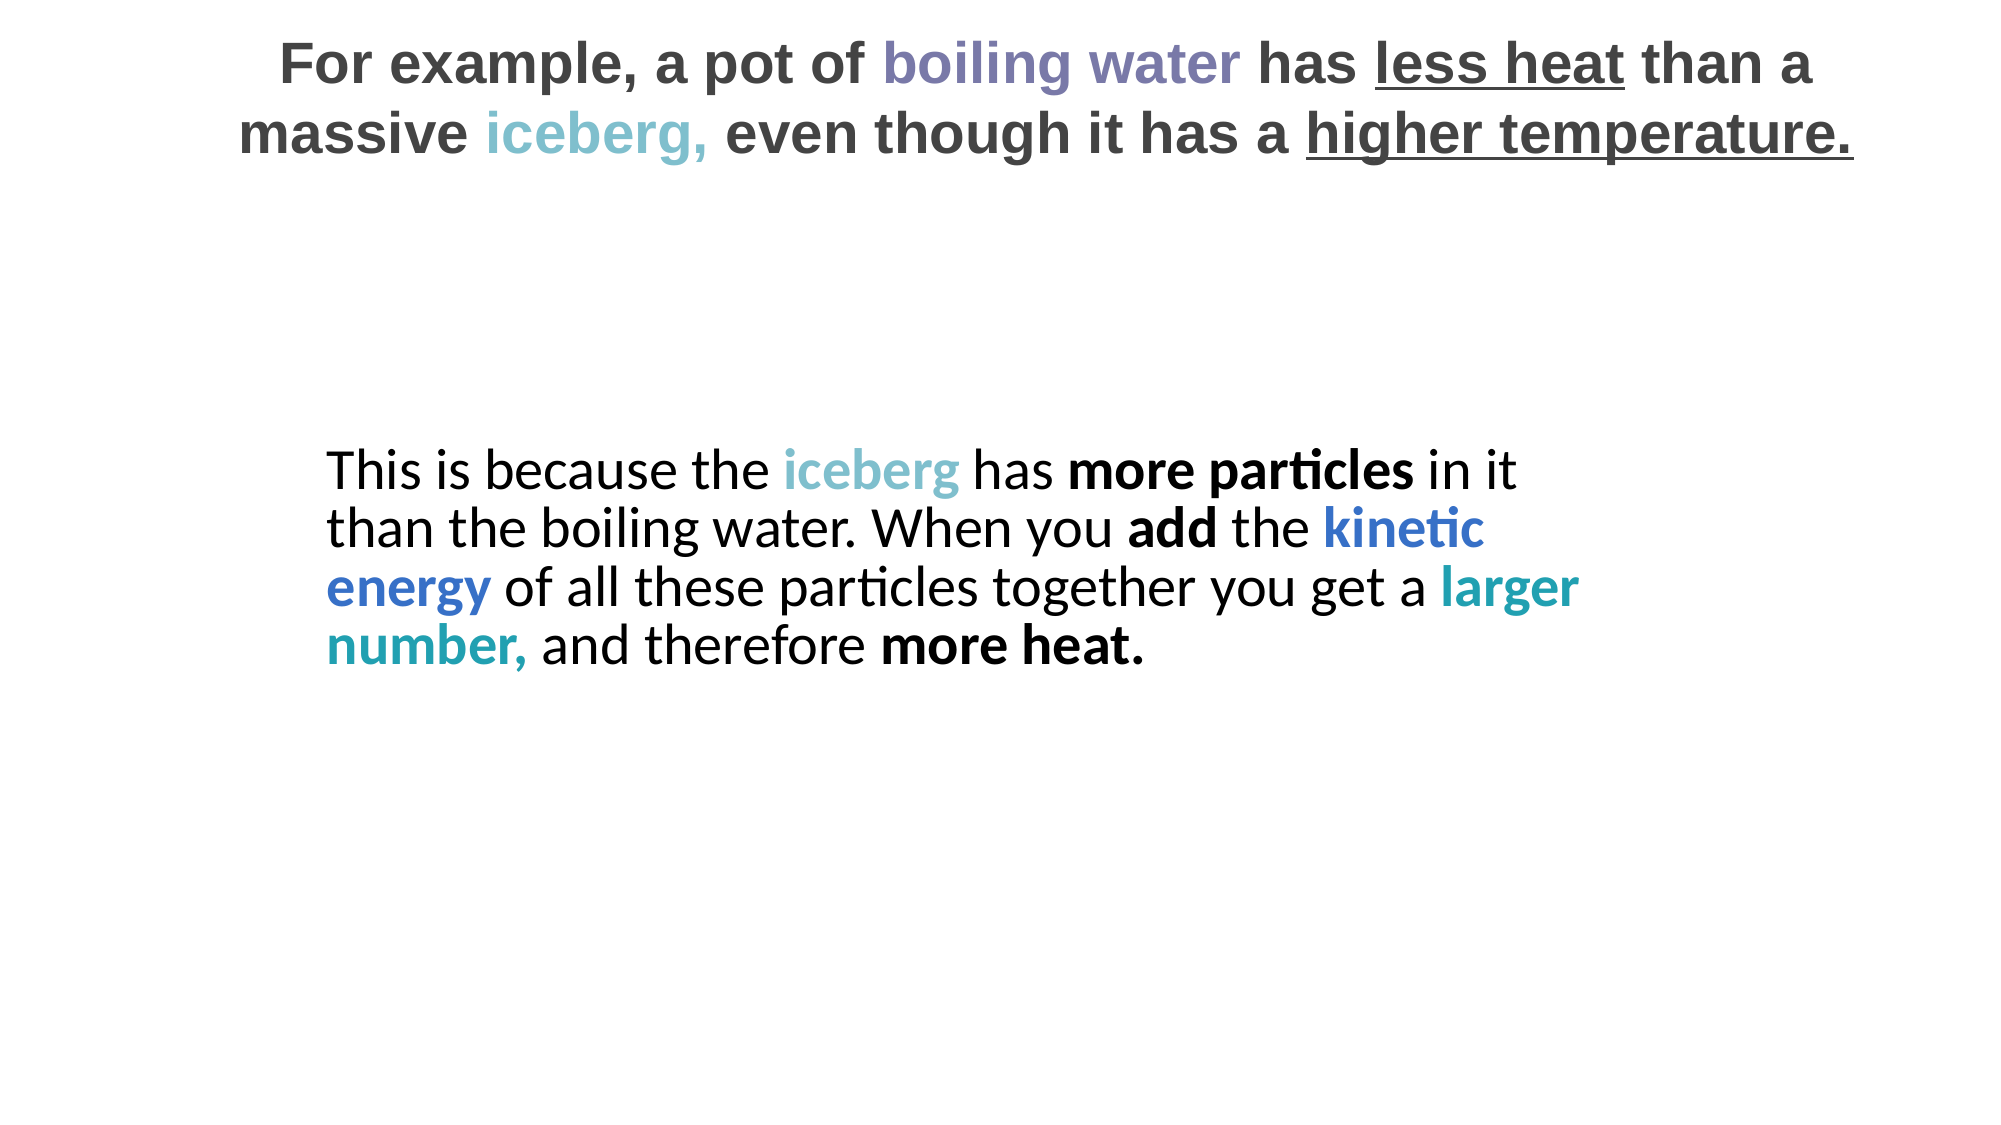

For example, a pot of boiling water has less heat than a massive iceberg, even though it has a higher temperature.

| This is because the iceberg has more particles in it than the boiling water. When you add the kinetic energy of all these particles together you get a larger number, and therefore more heat. |
| --- |